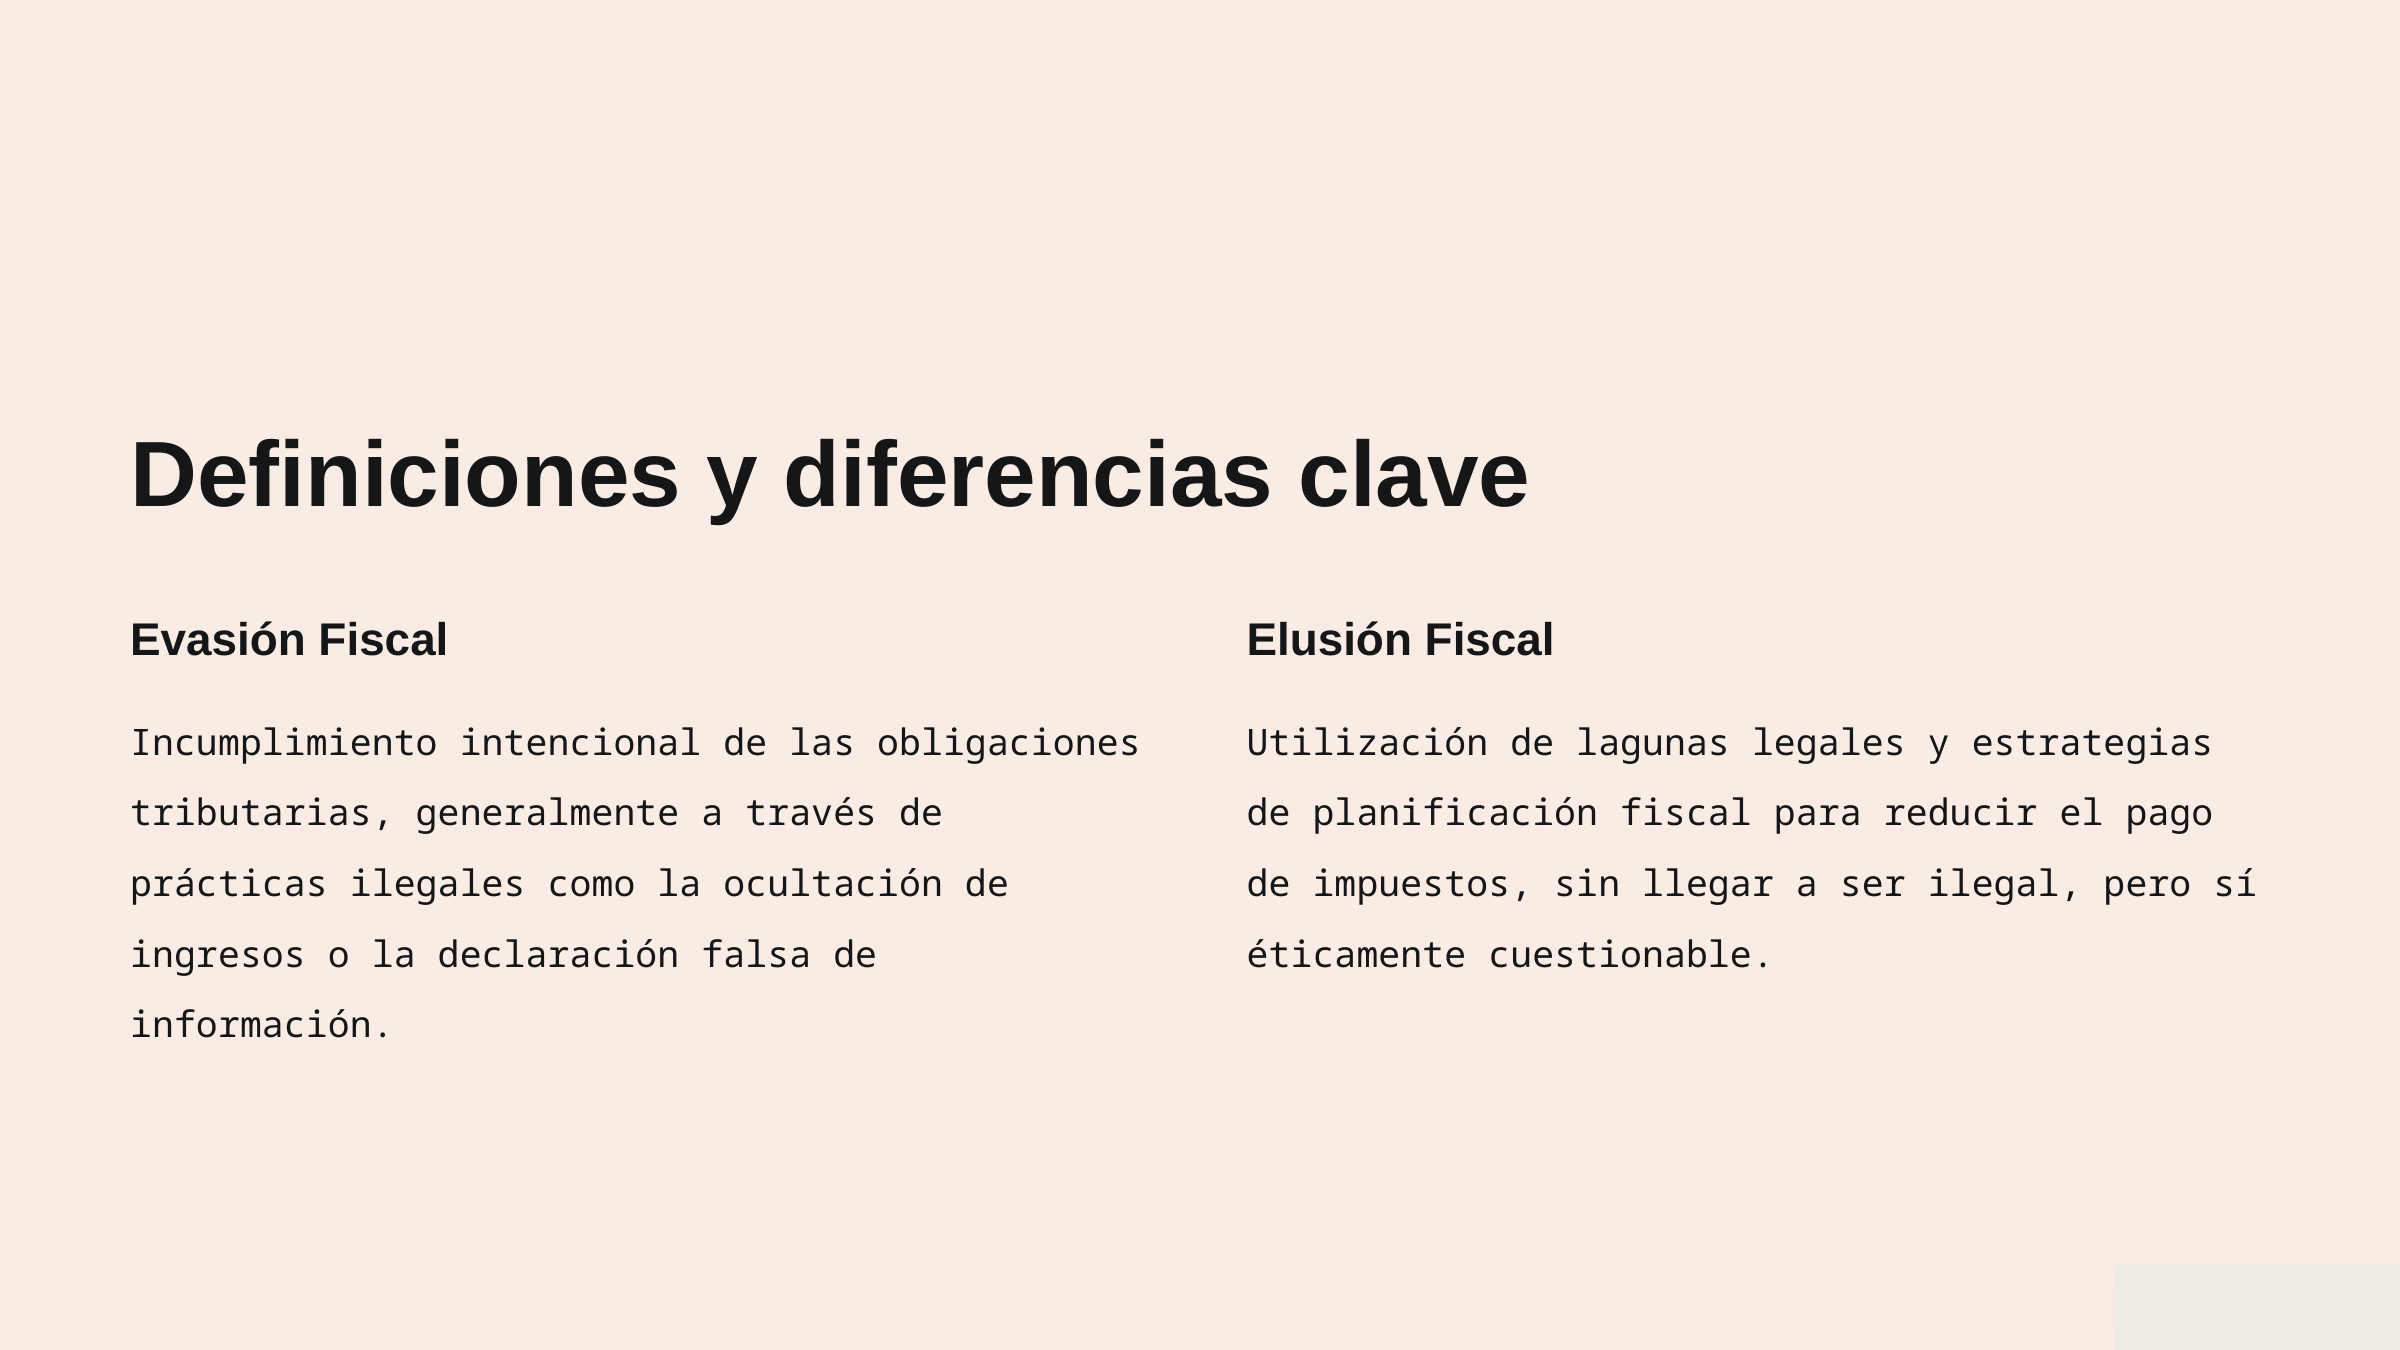

Definiciones y diferencias clave
Evasión Fiscal
Elusión Fiscal
Incumplimiento intencional de las obligaciones tributarias, generalmente a través de prácticas ilegales como la ocultación de ingresos o la declaración falsa de información.
Utilización de lagunas legales y estrategias de planificación fiscal para reducir el pago de impuestos, sin llegar a ser ilegal, pero sí éticamente cuestionable.